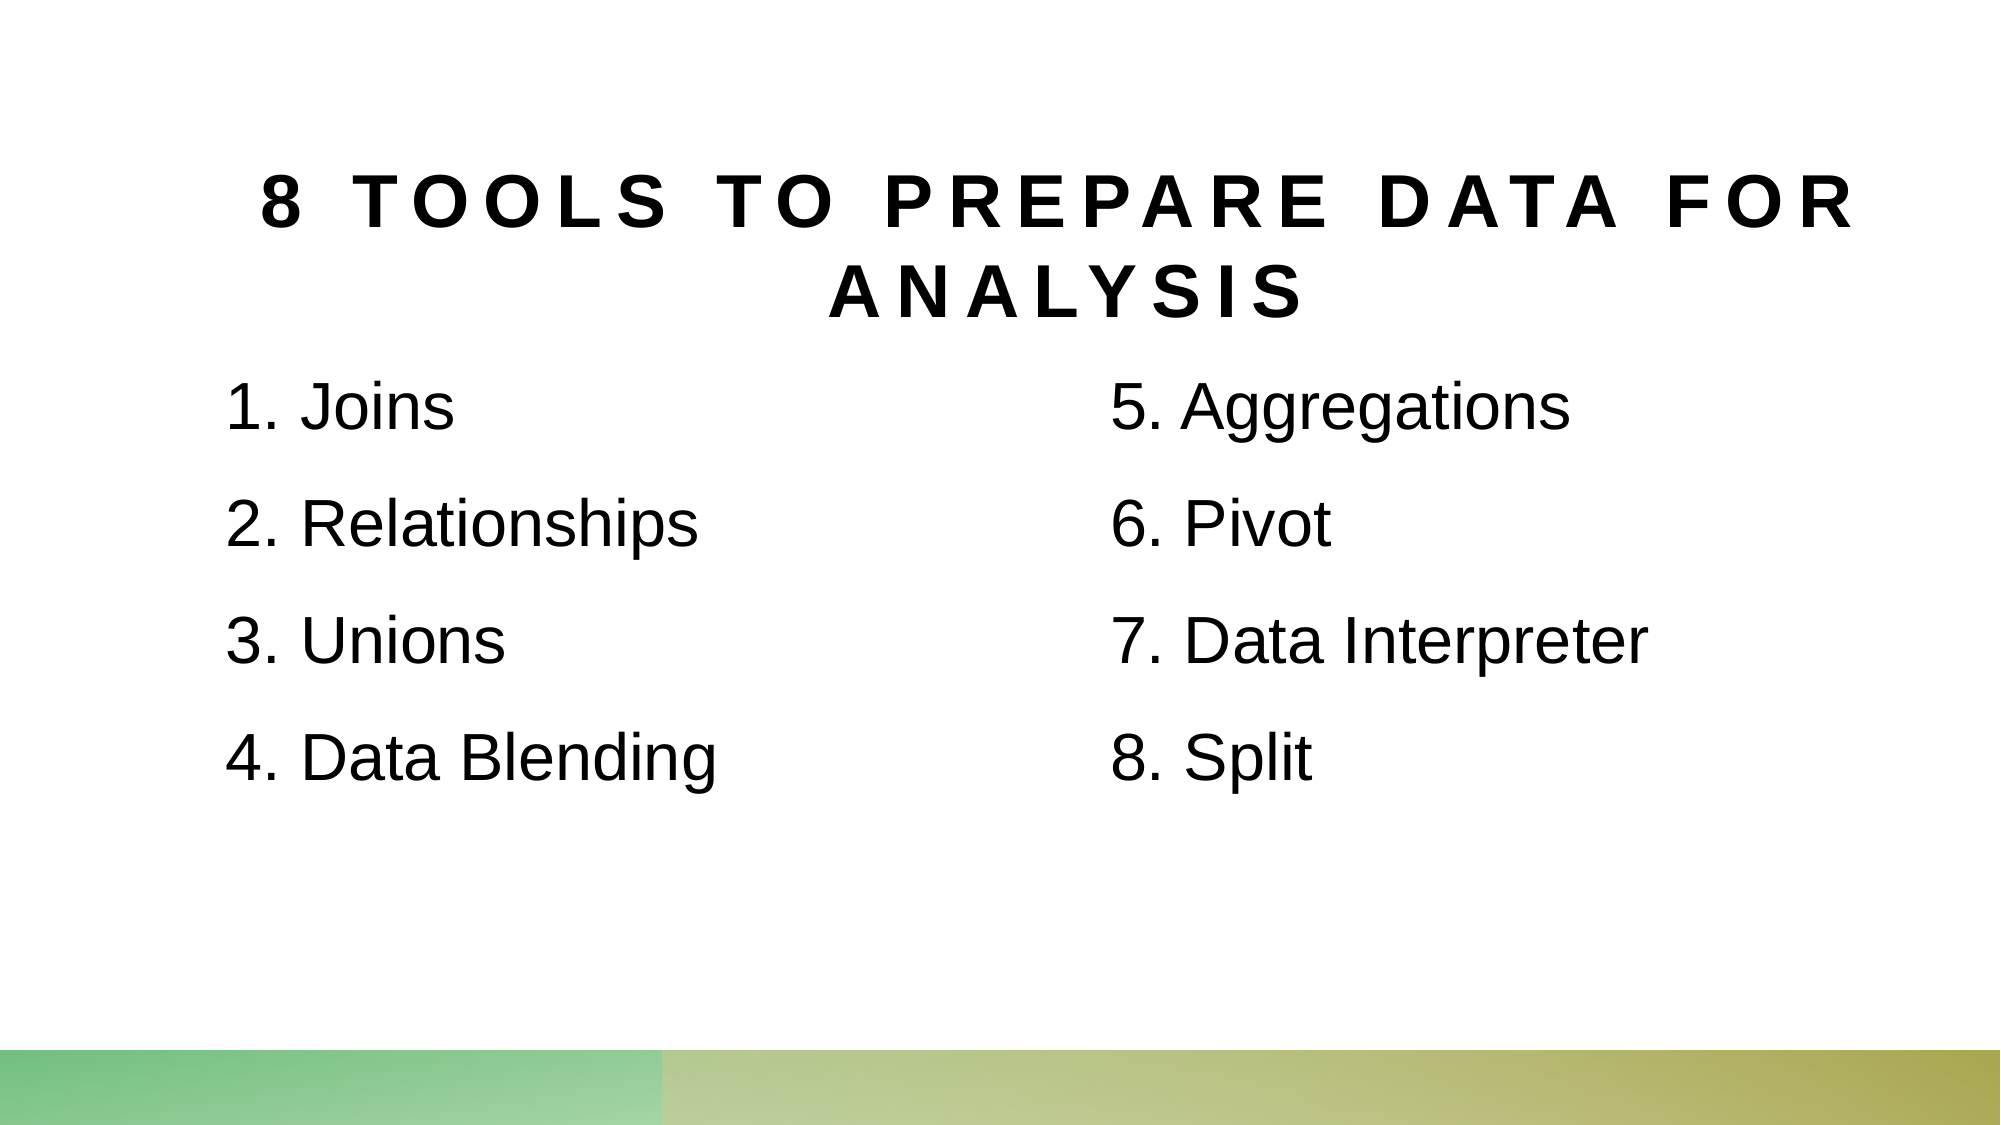

# 8 tools to prepare data for analysis
Joins
Relationships
Unions
Data Blending
5. Aggregations
6. Pivot
7. Data Interpreter
8. Split